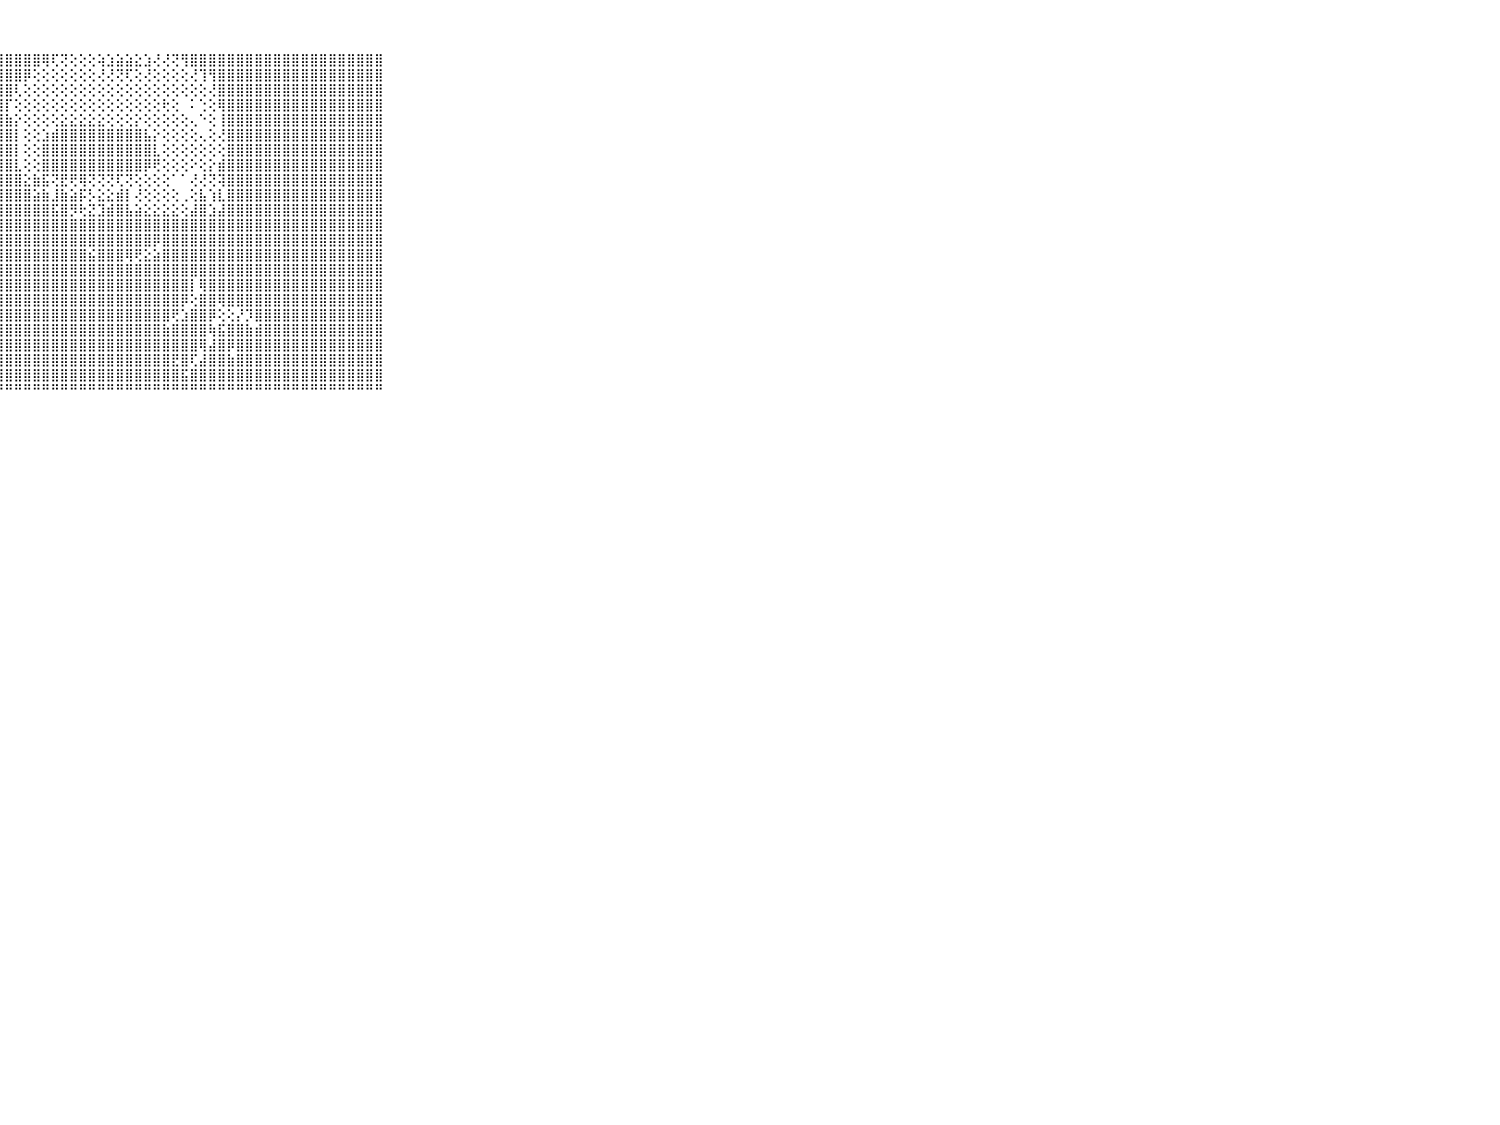

⠀⠀⠀⠀⠀⠀⠀⠀⠀⠀⠀⣿⣿⣿⣿⣿⣿⣿⣿⣿⣿⣿⣿⣿⣿⣿⣿⣿⣿⣿⣿⣿⢿⢏⢝⢕⢕⢕⢵⣱⣵⣵⣕⣱⢜⢜⢝⢻⣿⣿⣿⣿⣿⣿⣿⣿⣿⣿⣿⣿⣿⣿⣿⣿⣿⣿⣿⣿⣿⠀⠀⠀⠀⠀⠀⠀⠀⠀⠀⠀⠀
⠀⠀⠀⠀⠀⠀⠀⠀⠀⠀⠀⣿⣿⣿⣿⣿⣿⣿⣿⣿⣿⣿⣿⣿⣿⣿⣿⣿⣿⣿⡿⢕⢕⢕⢕⢕⢕⢕⢜⢜⢝⢏⢕⢜⢕⢕⢕⢕⢜⢹⢻⣿⣿⣿⣿⣿⣿⣿⣿⣿⣿⣿⣿⣿⣿⣿⣿⣿⣿⠀⠀⠀⠀⠀⠀⠀⠀⠀⠀⠀⠀
⠀⠀⠀⠀⠀⠀⠀⠀⠀⠀⠀⣿⣿⣿⣿⣿⣿⣿⣿⣿⣿⣿⣿⣿⣿⣿⣿⣿⣿⢇⢕⢕⢕⢕⢕⢕⢕⢕⢕⢕⢕⢕⢕⢕⢕⢕⢕⢕⢕⢕⢜⣿⣿⣿⣿⣿⣿⣿⣿⣿⣿⣿⣿⣿⣿⣿⣿⣿⣿⠀⠀⠀⠀⠀⠀⠀⠀⠀⠀⠀⠀
⠀⠀⠀⠀⠀⠀⠀⠀⠀⠀⠀⣿⣿⣿⣿⣿⣿⣿⣿⣿⣿⣿⣿⣿⣿⣿⣿⣿⡏⢕⢕⢕⢕⢕⢕⢕⢕⢕⢕⢕⢕⢕⢕⢕⢕⢗⢕⠀⠅⢑⢕⢿⣿⣿⣿⣿⣿⣿⣿⣿⣿⣿⣿⣿⣿⣿⣿⣿⣿⠀⠀⠀⠀⠀⠀⠀⠀⠀⠀⠀⠀
⠀⠀⠀⠀⠀⠀⠀⠀⠀⠀⠀⣿⣿⣿⣿⣿⣿⣿⣿⣿⣿⣿⣿⣿⣿⣿⣿⣿⣷⡕⢕⢕⢕⢕⣕⣕⣕⣕⣕⢕⢕⢕⡕⢕⢕⢕⢕⢕⢄⠑⢕⢸⣿⣿⣿⣿⣿⣿⣿⣿⣿⣿⣿⣿⣿⣿⣿⣿⣿⠀⠀⠀⠀⠀⠀⠀⠀⠀⠀⠀⠀
⠀⠀⠀⠀⠀⠀⠀⠀⠀⠀⠀⣿⣿⣿⣿⣿⣿⣿⣿⣿⣿⣿⣿⣿⣿⣿⣿⣿⣿⡇⢕⢕⣱⣾⣿⣿⣿⣿⣿⣿⣿⣿⣿⣧⡕⢕⢕⢕⢕⢄⢕⢜⣿⣿⣿⣿⣿⣿⣿⣿⣿⣿⣿⣿⣿⣿⣿⣿⣿⠀⠀⠀⠀⠀⠀⠀⠀⠀⠀⠀⠀
⠀⠀⠀⠀⠀⠀⠀⠀⠀⠀⠀⣿⣿⣿⣿⣿⣿⣿⣿⣿⣿⣿⣿⣿⣿⣿⣿⣿⣿⡇⢕⢕⣿⣿⣿⣿⣿⣿⣿⣿⣿⣿⣿⣿⣇⢕⢕⢕⢕⢕⢕⢕⣿⣿⣿⣿⣿⣿⣿⣿⣿⣿⣿⣿⣿⣿⣿⣿⣿⠀⠀⠀⠀⠀⠀⠀⠀⠀⠀⠀⠀
⠀⠀⠀⠀⠀⠀⠀⠀⠀⠀⠀⣿⣿⣿⣿⣿⣿⣿⣿⣿⣿⣿⣿⣿⣿⣿⣿⣿⣿⣇⢕⢕⣿⣿⣿⣿⣿⣿⣿⣿⣿⣿⣿⡿⢟⢕⢕⢕⠕⢕⡕⣾⣿⣿⣿⣿⣿⣿⣿⣿⣿⣿⣿⣿⣿⣿⣿⣿⣿⠀⠀⠀⠀⠀⠀⠀⠀⠀⠀⠀⠀
⠀⠀⠀⠀⠀⠀⠀⠀⠀⠀⠀⣿⣿⣿⣿⣿⣿⣿⣿⣿⣿⣿⣿⣿⣿⣿⣿⣿⣿⣿⣕⣷⣯⢝⣟⢟⢿⢝⢝⢝⢏⢝⢕⢕⢕⢕⠁⠁⢜⢜⢝⢽⣿⣿⣿⣿⣿⣿⣿⣿⣿⣿⣿⣿⣿⣿⣿⣿⣿⠀⠀⠀⠀⠀⠀⠀⠀⠀⠀⠀⠀
⠀⠀⠀⠀⠀⠀⠀⠀⠀⠀⠀⣿⣿⣿⣿⣿⣿⣿⣿⣿⣿⣿⣿⣿⣿⣿⣿⣿⣿⣿⣿⣵⣷⣸⣷⣵⡯⡣⣕⣕⣾⡇⢜⢕⢕⢕⢕⢀⢕⣧⢱⣇⣿⣿⣿⣿⣿⣿⣿⣿⣿⣿⣿⣿⣿⣿⣿⣿⣿⠀⠀⠀⠀⠀⠀⠀⠀⠀⠀⠀⠀
⠀⠀⠀⠀⠀⠀⠀⠀⠀⠀⠀⣿⣿⣿⣿⣿⣿⣿⣿⣿⣿⣿⣿⣿⣿⣿⣿⣿⣿⣿⣿⣿⣿⣯⣿⡻⢗⣝⣹⣾⣿⣧⣵⣕⣕⣕⣕⢕⣼⣿⣱⣼⣿⣿⣿⣿⣿⣿⣿⣿⣿⣿⣿⣿⣿⣿⣿⣿⣿⠀⠀⠀⠀⠀⠀⠀⠀⠀⠀⠀⠀
⠀⠀⠀⠀⠀⠀⠀⠀⠀⠀⠀⣿⣿⣿⣿⣿⣿⣿⣿⣿⣿⣿⣿⣿⣿⣿⣿⣿⣿⣿⣿⣿⣿⣿⣿⣿⣿⣿⣿⣿⣿⣿⣿⣿⣿⣿⣿⣿⣿⣿⣿⣿⣿⣿⣿⣿⣿⣿⣿⣿⣿⣿⣿⣿⣿⣿⣿⣿⣿⠀⠀⠀⠀⠀⠀⠀⠀⠀⠀⠀⠀
⠀⠀⠀⠀⠀⠀⠀⠀⠀⠀⠀⣿⣿⣿⣿⣿⣿⣿⣿⣿⣿⣿⣿⣿⣿⣿⣿⣿⣿⣿⣿⣿⣿⣿⣿⣿⣿⣿⣿⣿⣿⣿⣿⣿⡿⣿⣿⣿⣿⣿⣿⣿⣿⣿⣿⣿⣿⣿⣿⣿⣿⣿⣿⣿⣿⣿⣿⣿⣿⠀⠀⠀⠀⠀⠀⠀⠀⠀⠀⠀⠀
⠀⠀⠀⠀⠀⠀⠀⠀⠀⠀⠀⣿⣿⣿⣿⣿⣿⣿⣿⣿⣿⣿⣿⣿⣿⣿⣿⣿⣿⣿⣿⣿⣿⣿⣿⣿⣿⣮⣿⣿⣿⢿⢟⣕⣵⣿⣿⣿⣿⣿⣿⣿⣿⣿⣿⣿⣿⣿⣿⣿⣿⣿⣿⣿⣿⣿⣿⣿⣿⠀⠀⠀⠀⠀⠀⠀⠀⠀⠀⠀⠀
⠀⠀⠀⠀⠀⠀⠀⠀⠀⠀⠀⣿⣿⣿⣿⣿⣿⣿⣿⣿⣿⣿⣿⣿⣿⣿⣿⣿⣿⣿⣿⣿⣿⣿⣿⣿⣿⣿⣿⣿⣿⣿⣿⣿⣿⣿⣿⣿⣿⣿⣿⣿⣿⣿⣿⣿⣿⣿⣿⣿⣿⣿⣿⣿⣿⣿⣿⣿⣿⠀⠀⠀⠀⠀⠀⠀⠀⠀⠀⠀⠀
⠀⠀⠀⠀⠀⠀⠀⠀⠀⠀⠀⣿⣿⣿⣿⣿⣿⣿⣿⣿⣿⣿⣿⣿⣿⣿⣿⣿⣿⣿⣿⣿⣿⣿⣿⣿⣿⣿⣿⣿⣿⣿⣿⣿⣿⣿⣿⣿⡇⢿⣿⣿⣿⣿⣿⣿⣿⣿⣿⣿⣿⣿⣿⣿⣿⣿⣿⣿⣿⠀⠀⠀⠀⠀⠀⠀⠀⠀⠀⠀⠀
⠀⠀⠀⠀⠀⠀⠀⠀⠀⠀⠀⣿⣿⣿⣿⣿⣿⣿⣿⣿⣿⣿⣿⣿⣿⣿⣿⣿⣿⣿⣿⣿⣿⣿⣿⣿⣿⣿⣿⣿⣿⣿⣿⣿⣿⣿⣿⡿⢕⣿⣿⢿⣿⣿⣿⣿⣿⣿⣿⣿⣿⣿⣿⣿⣿⣿⣿⣿⣿⠀⠀⠀⠀⠀⠀⠀⠀⠀⠀⠀⠀
⠀⠀⠀⠀⠀⠀⠀⠀⠀⠀⠀⣿⣿⣿⣿⣿⣿⣿⣿⣿⣿⣿⣿⣿⣿⣿⣿⣿⣿⣿⣿⣿⣿⣿⣿⣿⣿⣿⣿⣿⣿⣿⣿⣿⣿⣿⢟⣱⣿⣿⡿⢕⢕⡜⡹⣿⣿⣿⣿⣿⣿⣿⣿⣿⣿⣿⣿⣿⣿⠀⠀⠀⠀⠀⠀⠀⠀⠀⠀⠀⠀
⠀⠀⠀⠀⠀⠀⠀⠀⠀⠀⠀⣿⣿⣿⣿⣿⣿⣿⣿⣿⣿⣿⣿⣿⣿⣿⣿⣿⣿⣿⣿⣿⣿⣿⣿⣿⣿⣿⣿⣿⣿⣿⣿⣿⣿⣷⣿⣿⣿⣿⢷⣯⣿⣿⣷⣾⣿⣿⣿⣿⣿⣿⣿⣿⣿⣿⣿⣿⣿⠀⠀⠀⠀⠀⠀⠀⠀⠀⠀⠀⠀
⠀⠀⠀⠀⠀⠀⠀⠀⠀⠀⠀⣿⣿⣿⣿⣿⣿⣿⣿⣿⣿⣿⣿⣿⣿⣿⣿⣿⣿⣿⣿⣿⣿⣿⣿⣿⣿⣿⣿⣿⣿⣿⣿⣿⣿⣿⣿⣿⣿⢿⣼⣿⡿⣿⣿⣿⣿⣿⣿⣿⣿⣿⣿⣿⣿⣿⣿⣿⣿⠀⠀⠀⠀⠀⠀⠀⠀⠀⠀⠀⠀
⠀⠀⠀⠀⠀⠀⠀⠀⠀⠀⠀⣿⣿⣿⣿⣿⣿⣿⣿⣿⣿⣿⣿⣿⣿⣿⣿⣿⣿⣿⣿⣿⣿⣿⣿⣿⣿⣿⣿⣿⣿⣿⣿⣿⣿⣿⣟⣿⢏⣼⣿⣿⣷⣿⣿⣿⣿⣿⣿⣿⣿⣿⣿⣿⣿⣿⣿⣿⣿⠀⠀⠀⠀⠀⠀⠀⠀⠀⠀⠀⠀
⠀⠀⠀⠀⠀⠀⠀⠀⠀⠀⠀⣿⣿⣿⣿⣿⣿⣿⣿⣿⣿⣿⣿⣿⣿⣿⣿⣿⣿⣿⣿⣿⣿⣿⣿⣿⣿⣿⣿⣿⣿⣿⣿⣿⣿⣿⣿⣯⣿⣿⣿⣿⣿⣿⣿⣿⣿⣿⣿⣿⣿⣿⣿⣿⣿⣿⣿⣿⣿⠀⠀⠀⠀⠀⠀⠀⠀⠀⠀⠀⠀
⠀⠀⠀⠀⠀⠀⠀⠀⠀⠀⠀⠛⠛⠛⠛⠛⠛⠛⠛⠛⠛⠛⠛⠛⠛⠛⠛⠛⠛⠛⠛⠛⠛⠛⠛⠛⠛⠛⠛⠛⠛⠛⠛⠛⠛⠛⠛⠛⠛⠛⠛⠛⠛⠛⠛⠛⠛⠛⠛⠛⠛⠛⠛⠛⠛⠛⠛⠛⠛⠀⠀⠀⠀⠀⠀⠀⠀⠀⠀⠀⠀